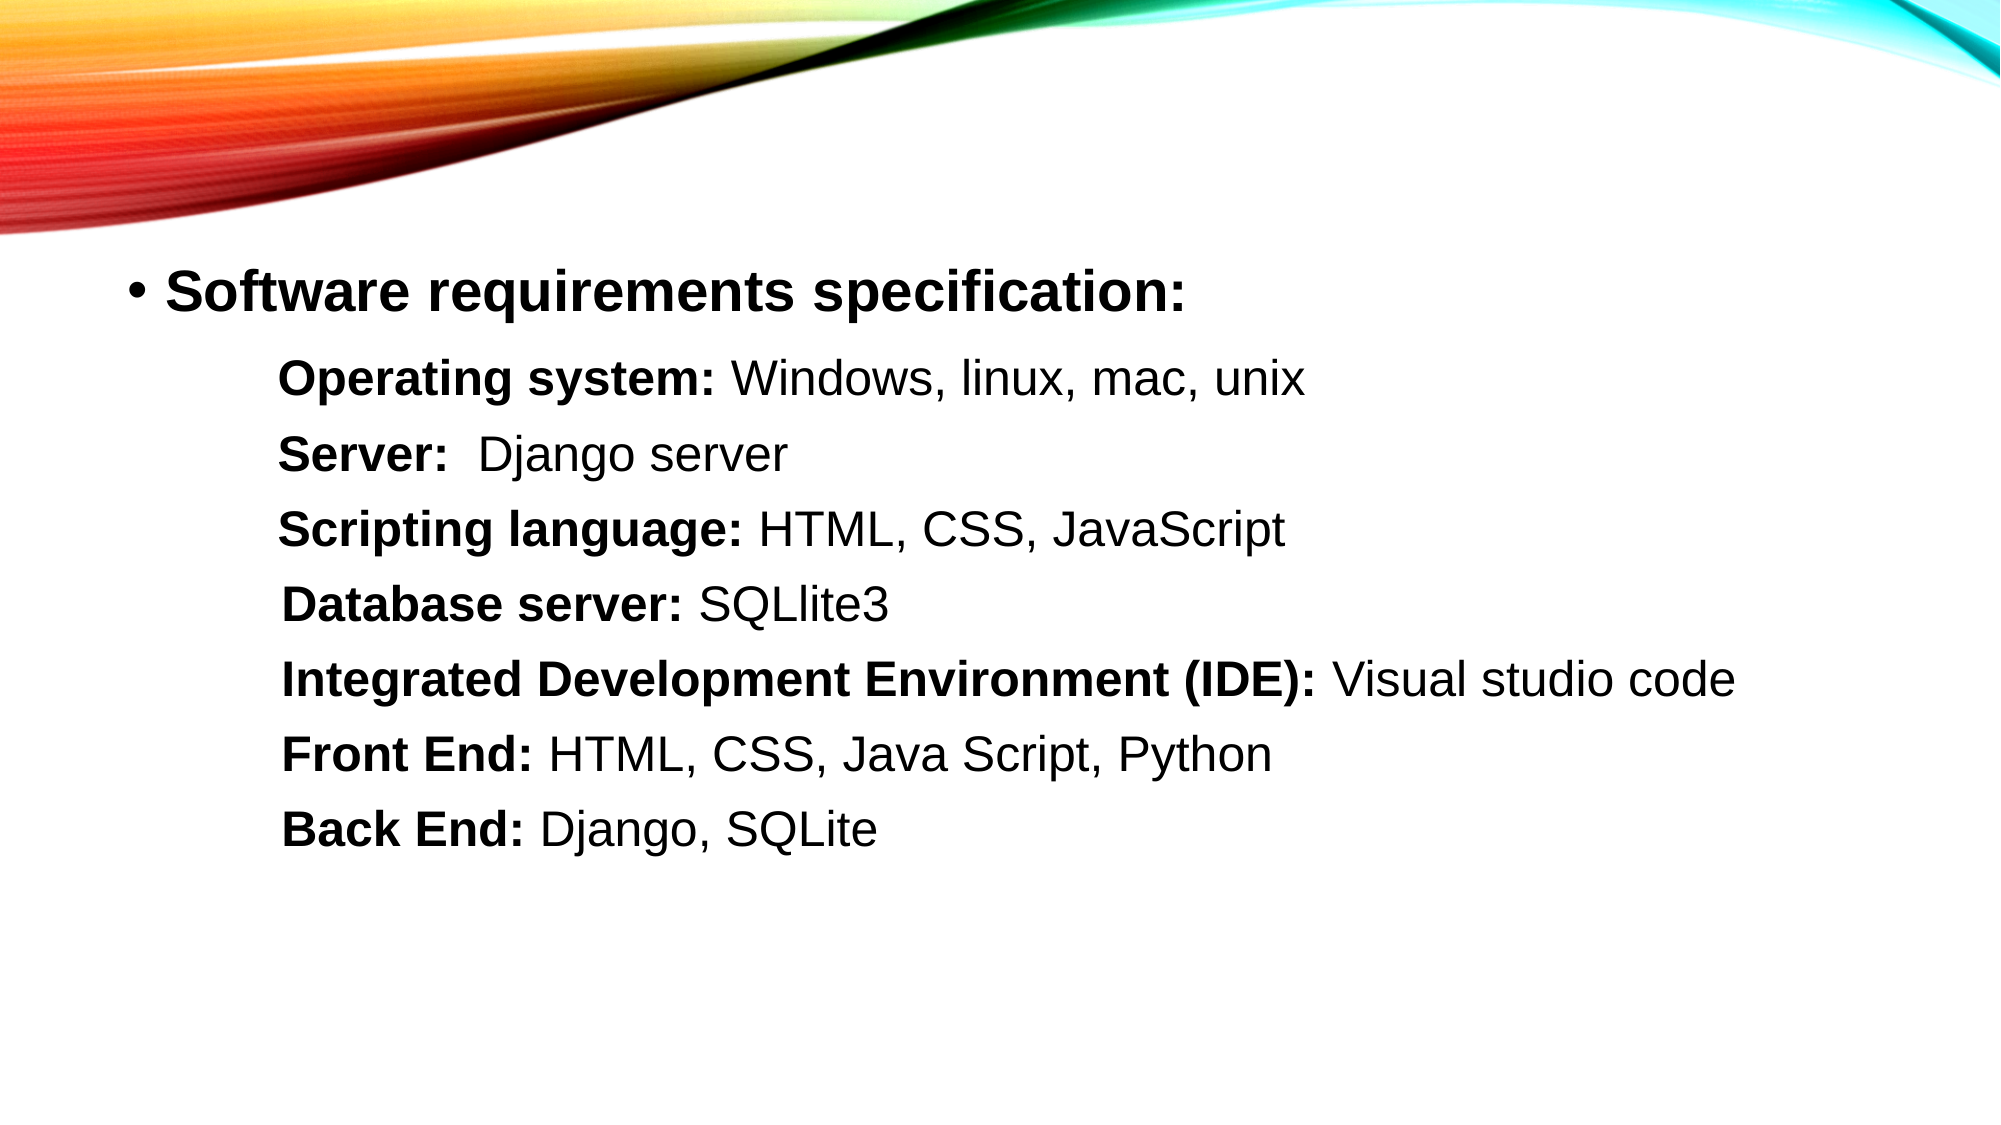

Software requirements specification:
	Operating system: Windows, linux, mac, unix
	Server:  Django server
	Scripting language: HTML, CSS, JavaScript
           Database server: SQLlite3
           Integrated Development Environment (IDE): Visual studio code
           Front End: HTML, CSS, Java Script, Python
           Back End: Django, SQLite